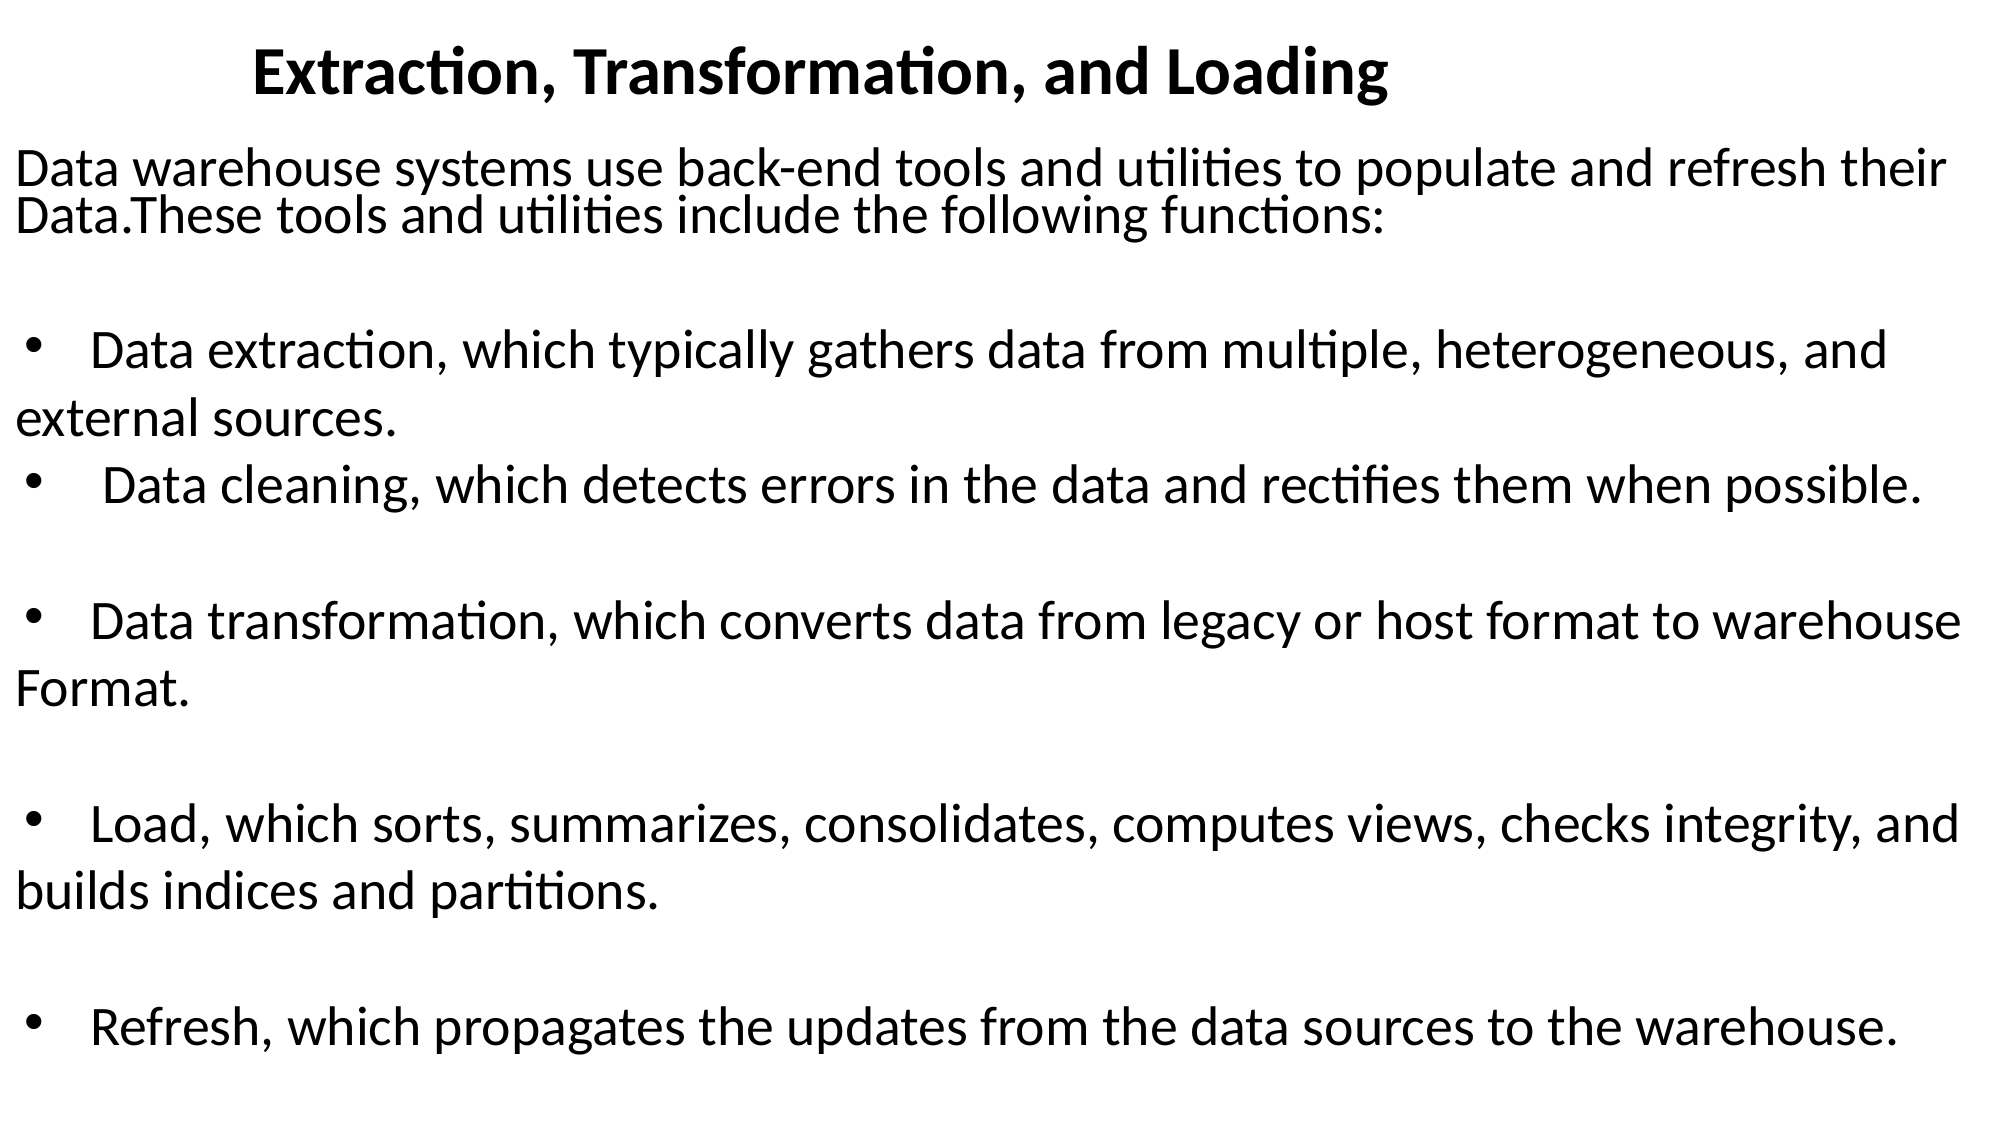

# Extraction, Transformation, and Loading
Data warehouse systems use back-end tools and utilities to populate and refresh their Data.These tools and utilities include the following functions:

Data extraction, which typically gathers data from multiple, heterogeneous, and
external sources.
 Data cleaning, which detects errors in the data and rectifies them when possible.

Data transformation, which converts data from legacy or host format to warehouse
Format.

Load, which sorts, summarizes, consolidates, computes views, checks integrity, and
builds indices and partitions.

Refresh, which propagates the updates from the data sources to the warehouse.